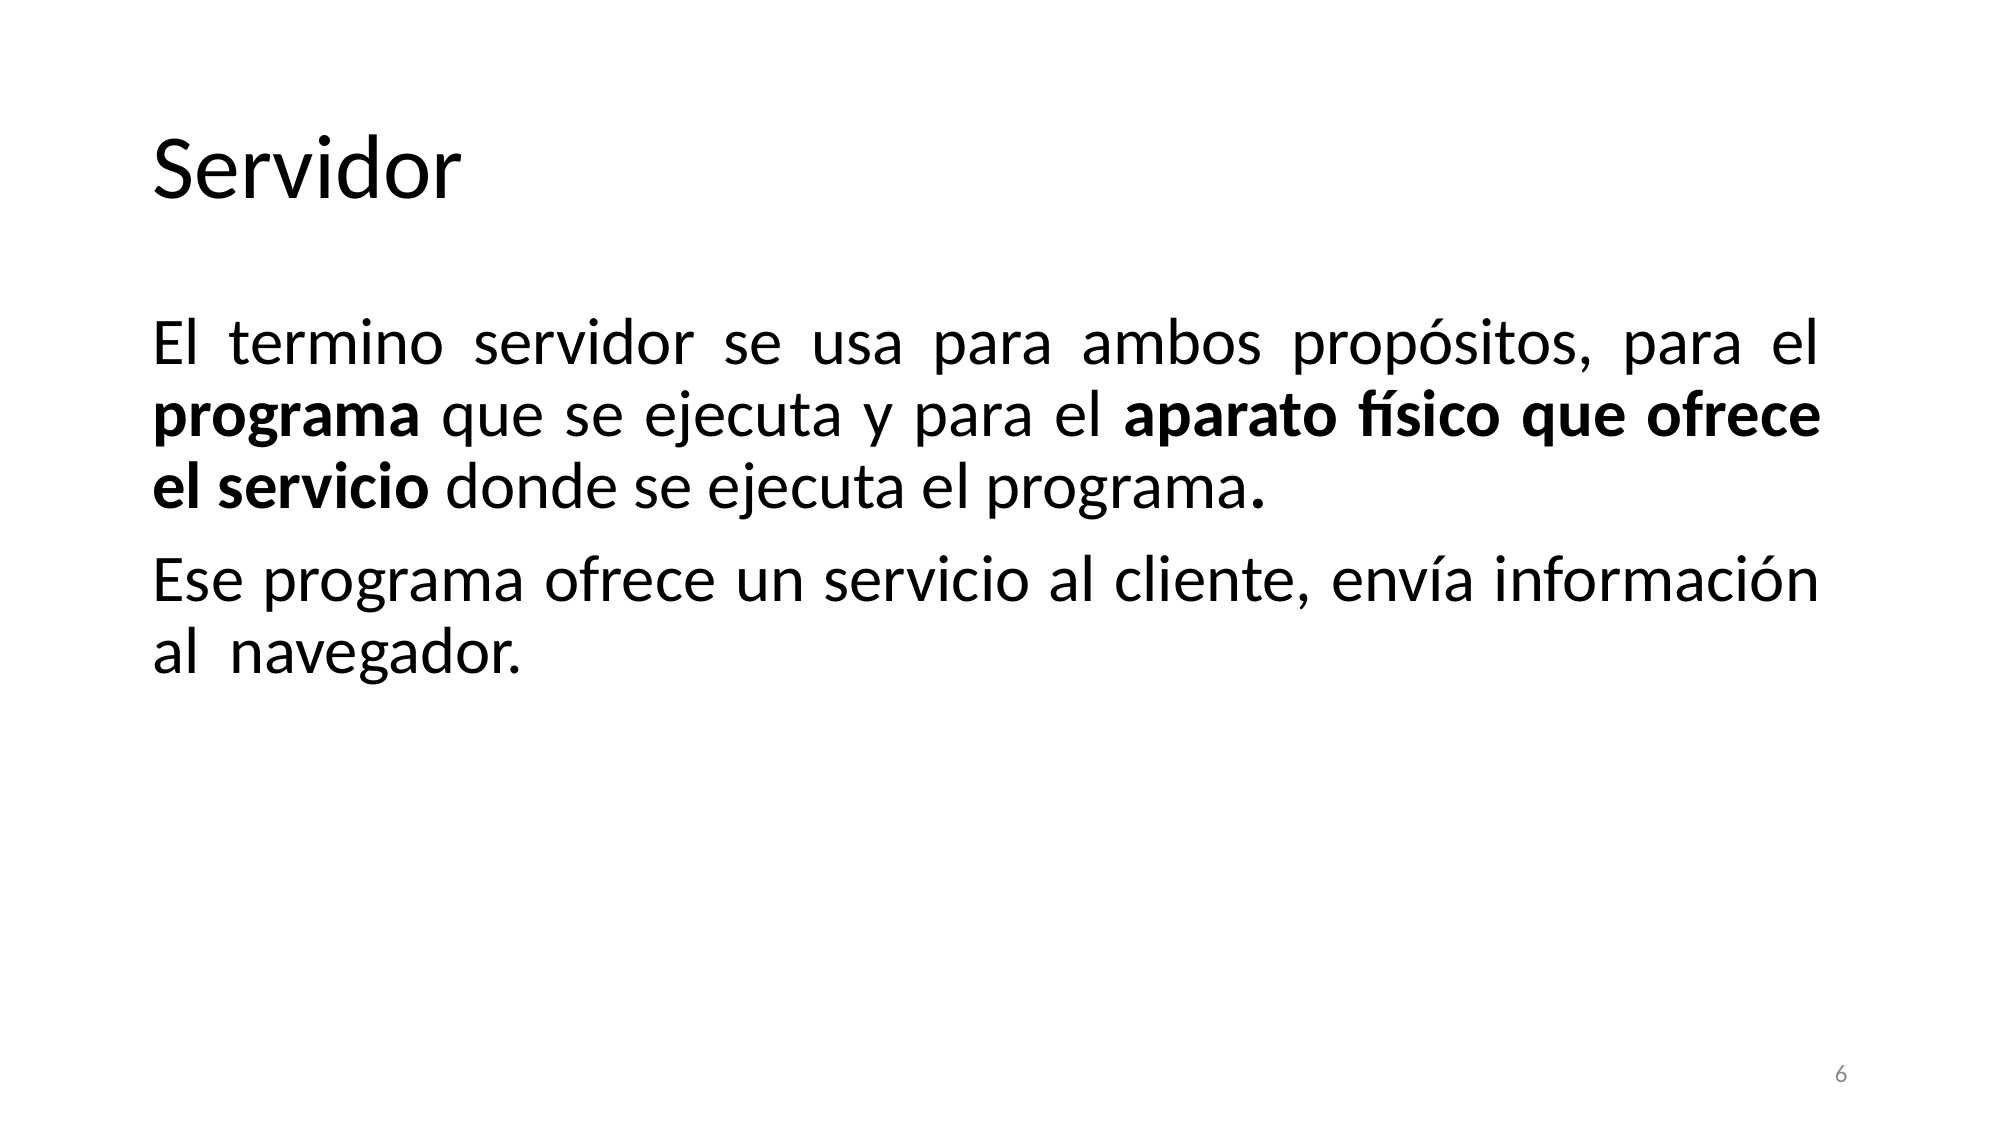

# Servidor
El termino servidor se usa para ambos propósitos, para el programa que se ejecuta y para el aparato físico que ofrece el servicio donde se ejecuta el programa.
Ese programa ofrece un servicio al cliente, envía información al  navegador.

6